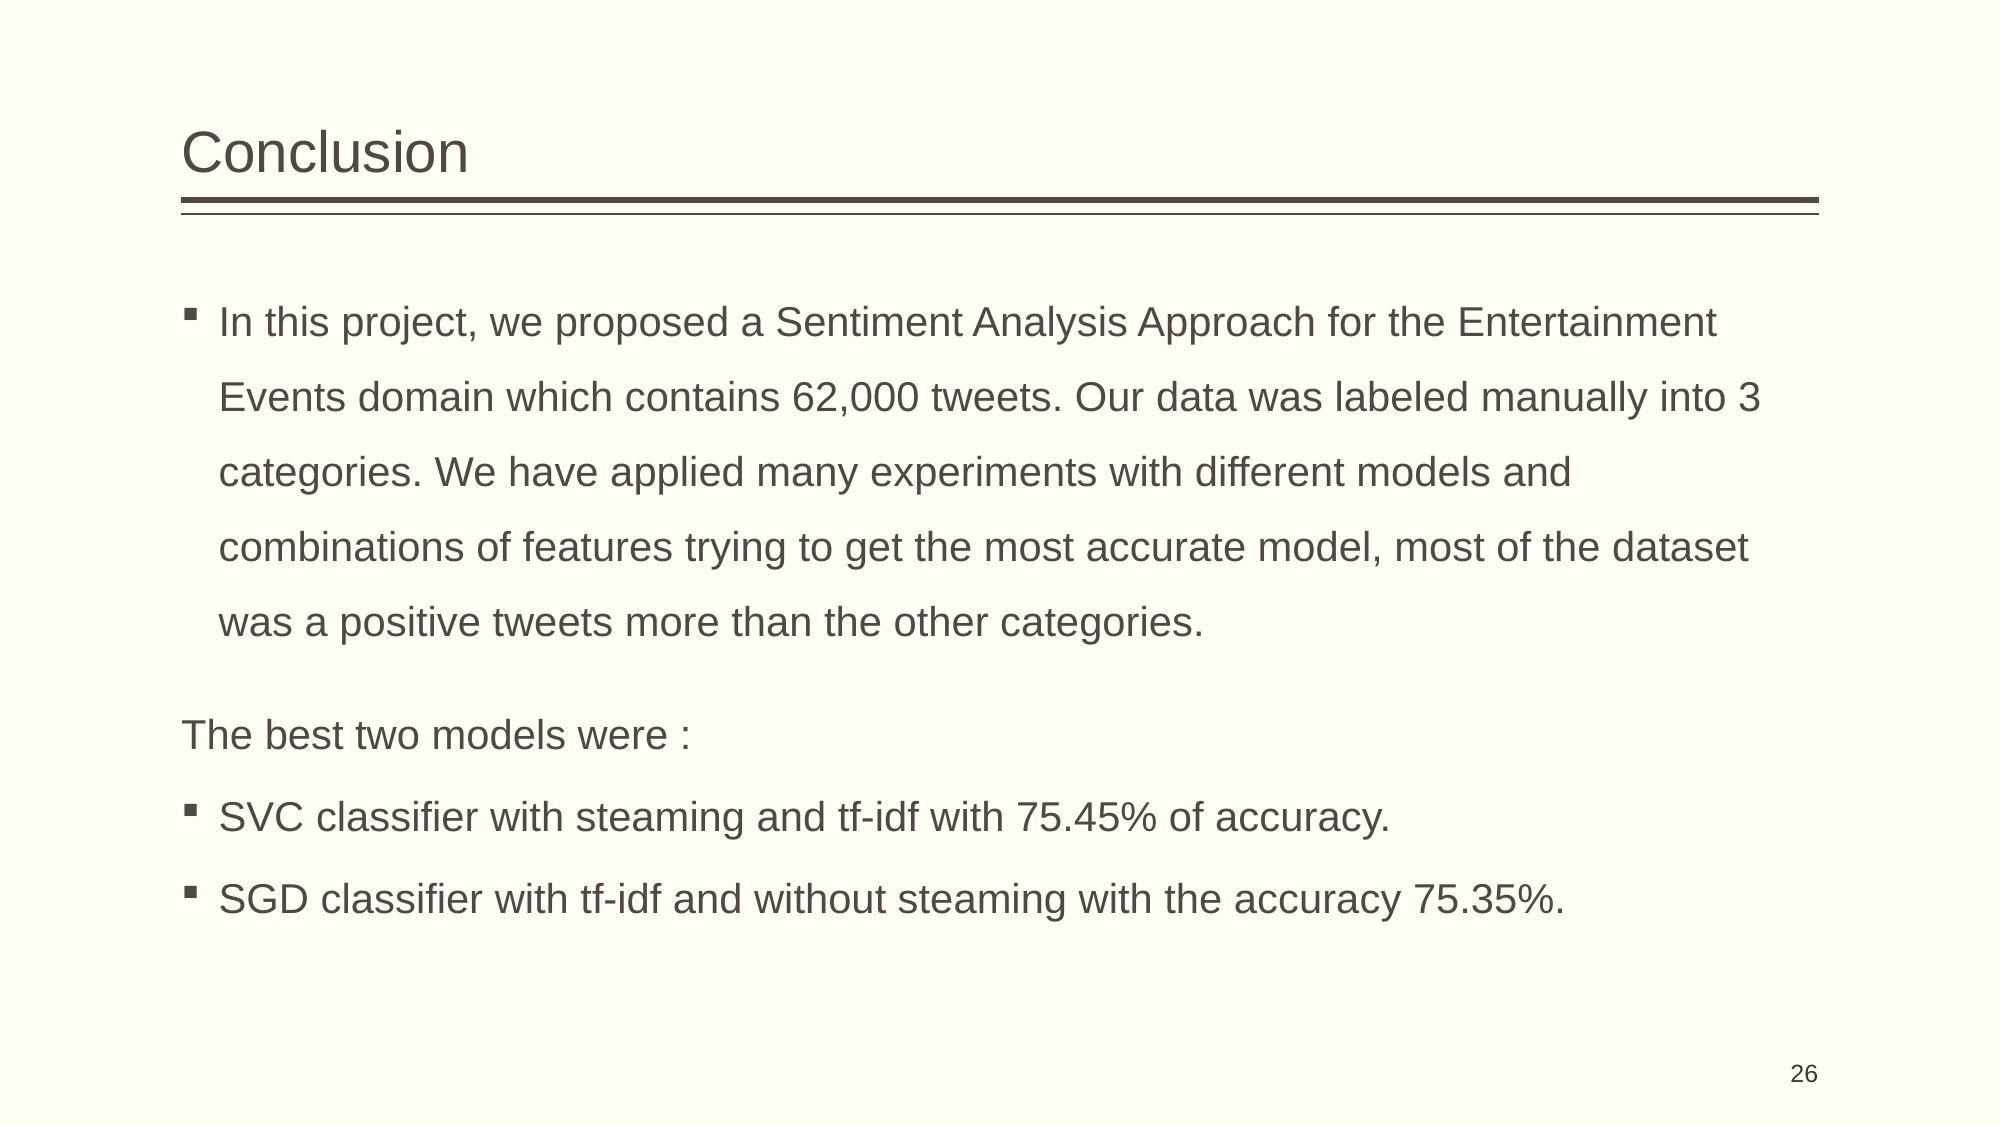

# Conclusion
In this project, we proposed a Sentiment Analysis Approach for the Entertainment Events domain which contains 62,000 tweets. Our data was labeled manually into 3 categories. We have applied many experiments with different models and combinations of features trying to get the most accurate model, most of the dataset was a positive tweets more than the other categories.
The best two models were :
SVC classifier with steaming and tf-idf with 75.45% of accuracy.
SGD classifier with tf-idf and without steaming with the accuracy 75.35%.

26